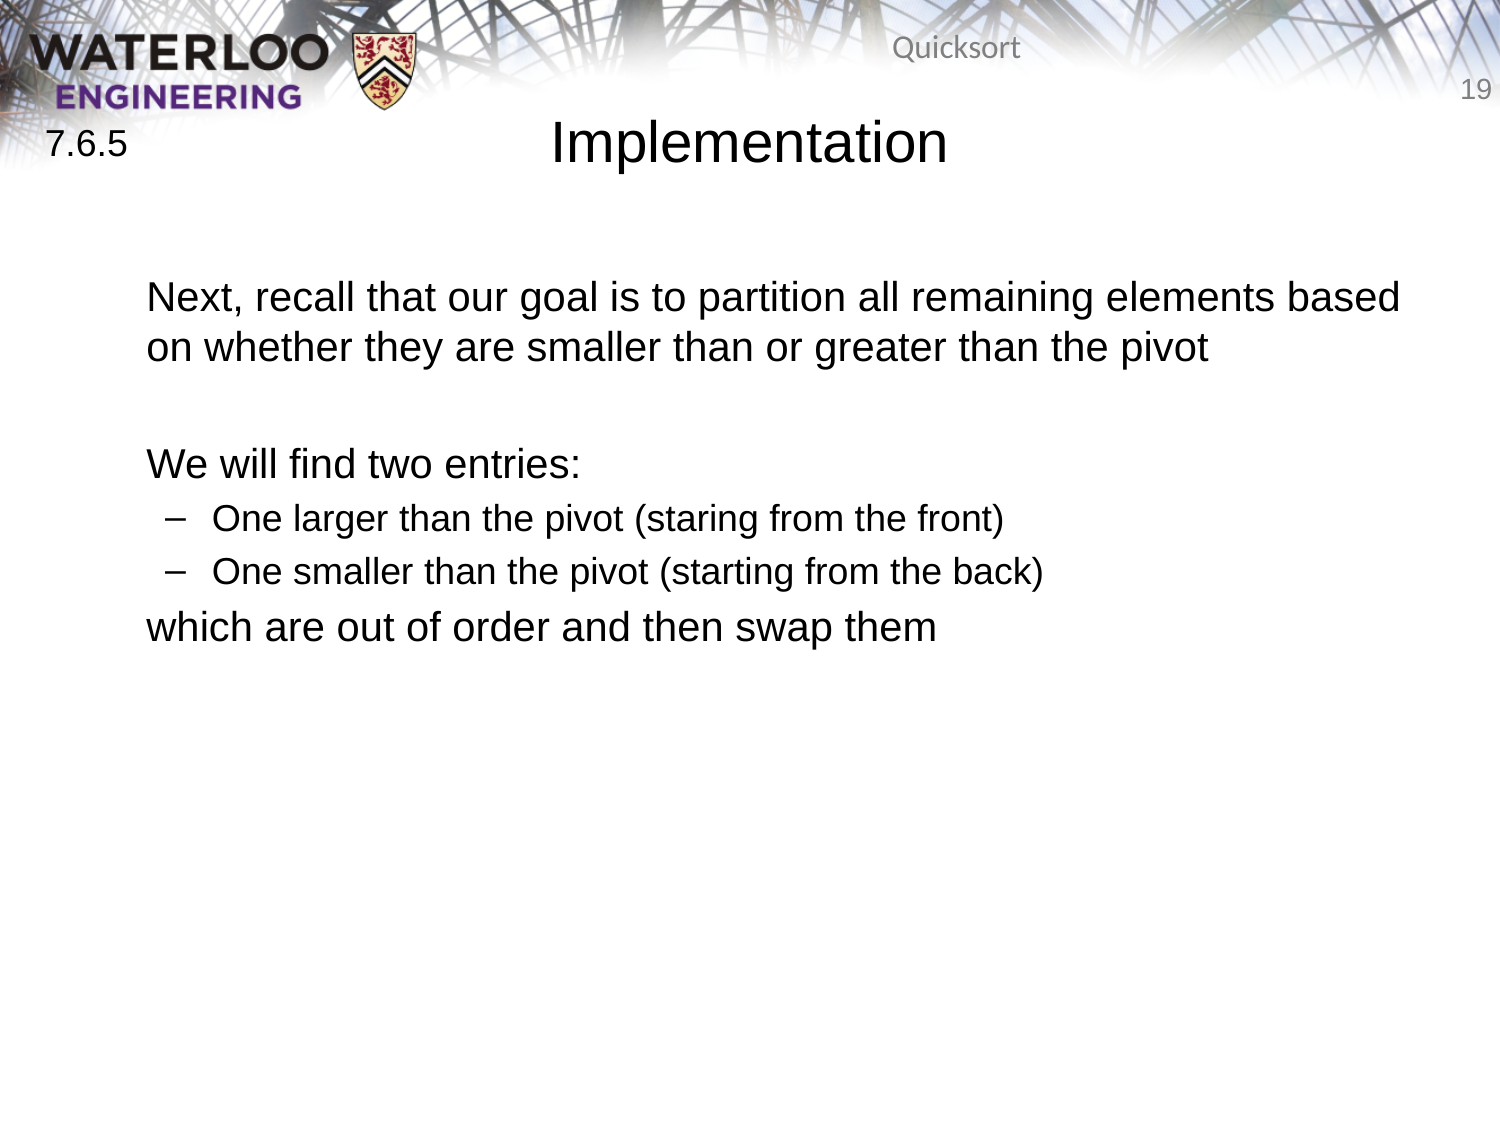

# Implementation
7.6.5
	Next, recall that our goal is to partition all remaining elements based on whether they are smaller than or greater than the pivot

	We will find two entries:
One larger than the pivot (staring from the front)
One smaller than the pivot (starting from the back)
	which are out of order and then swap them